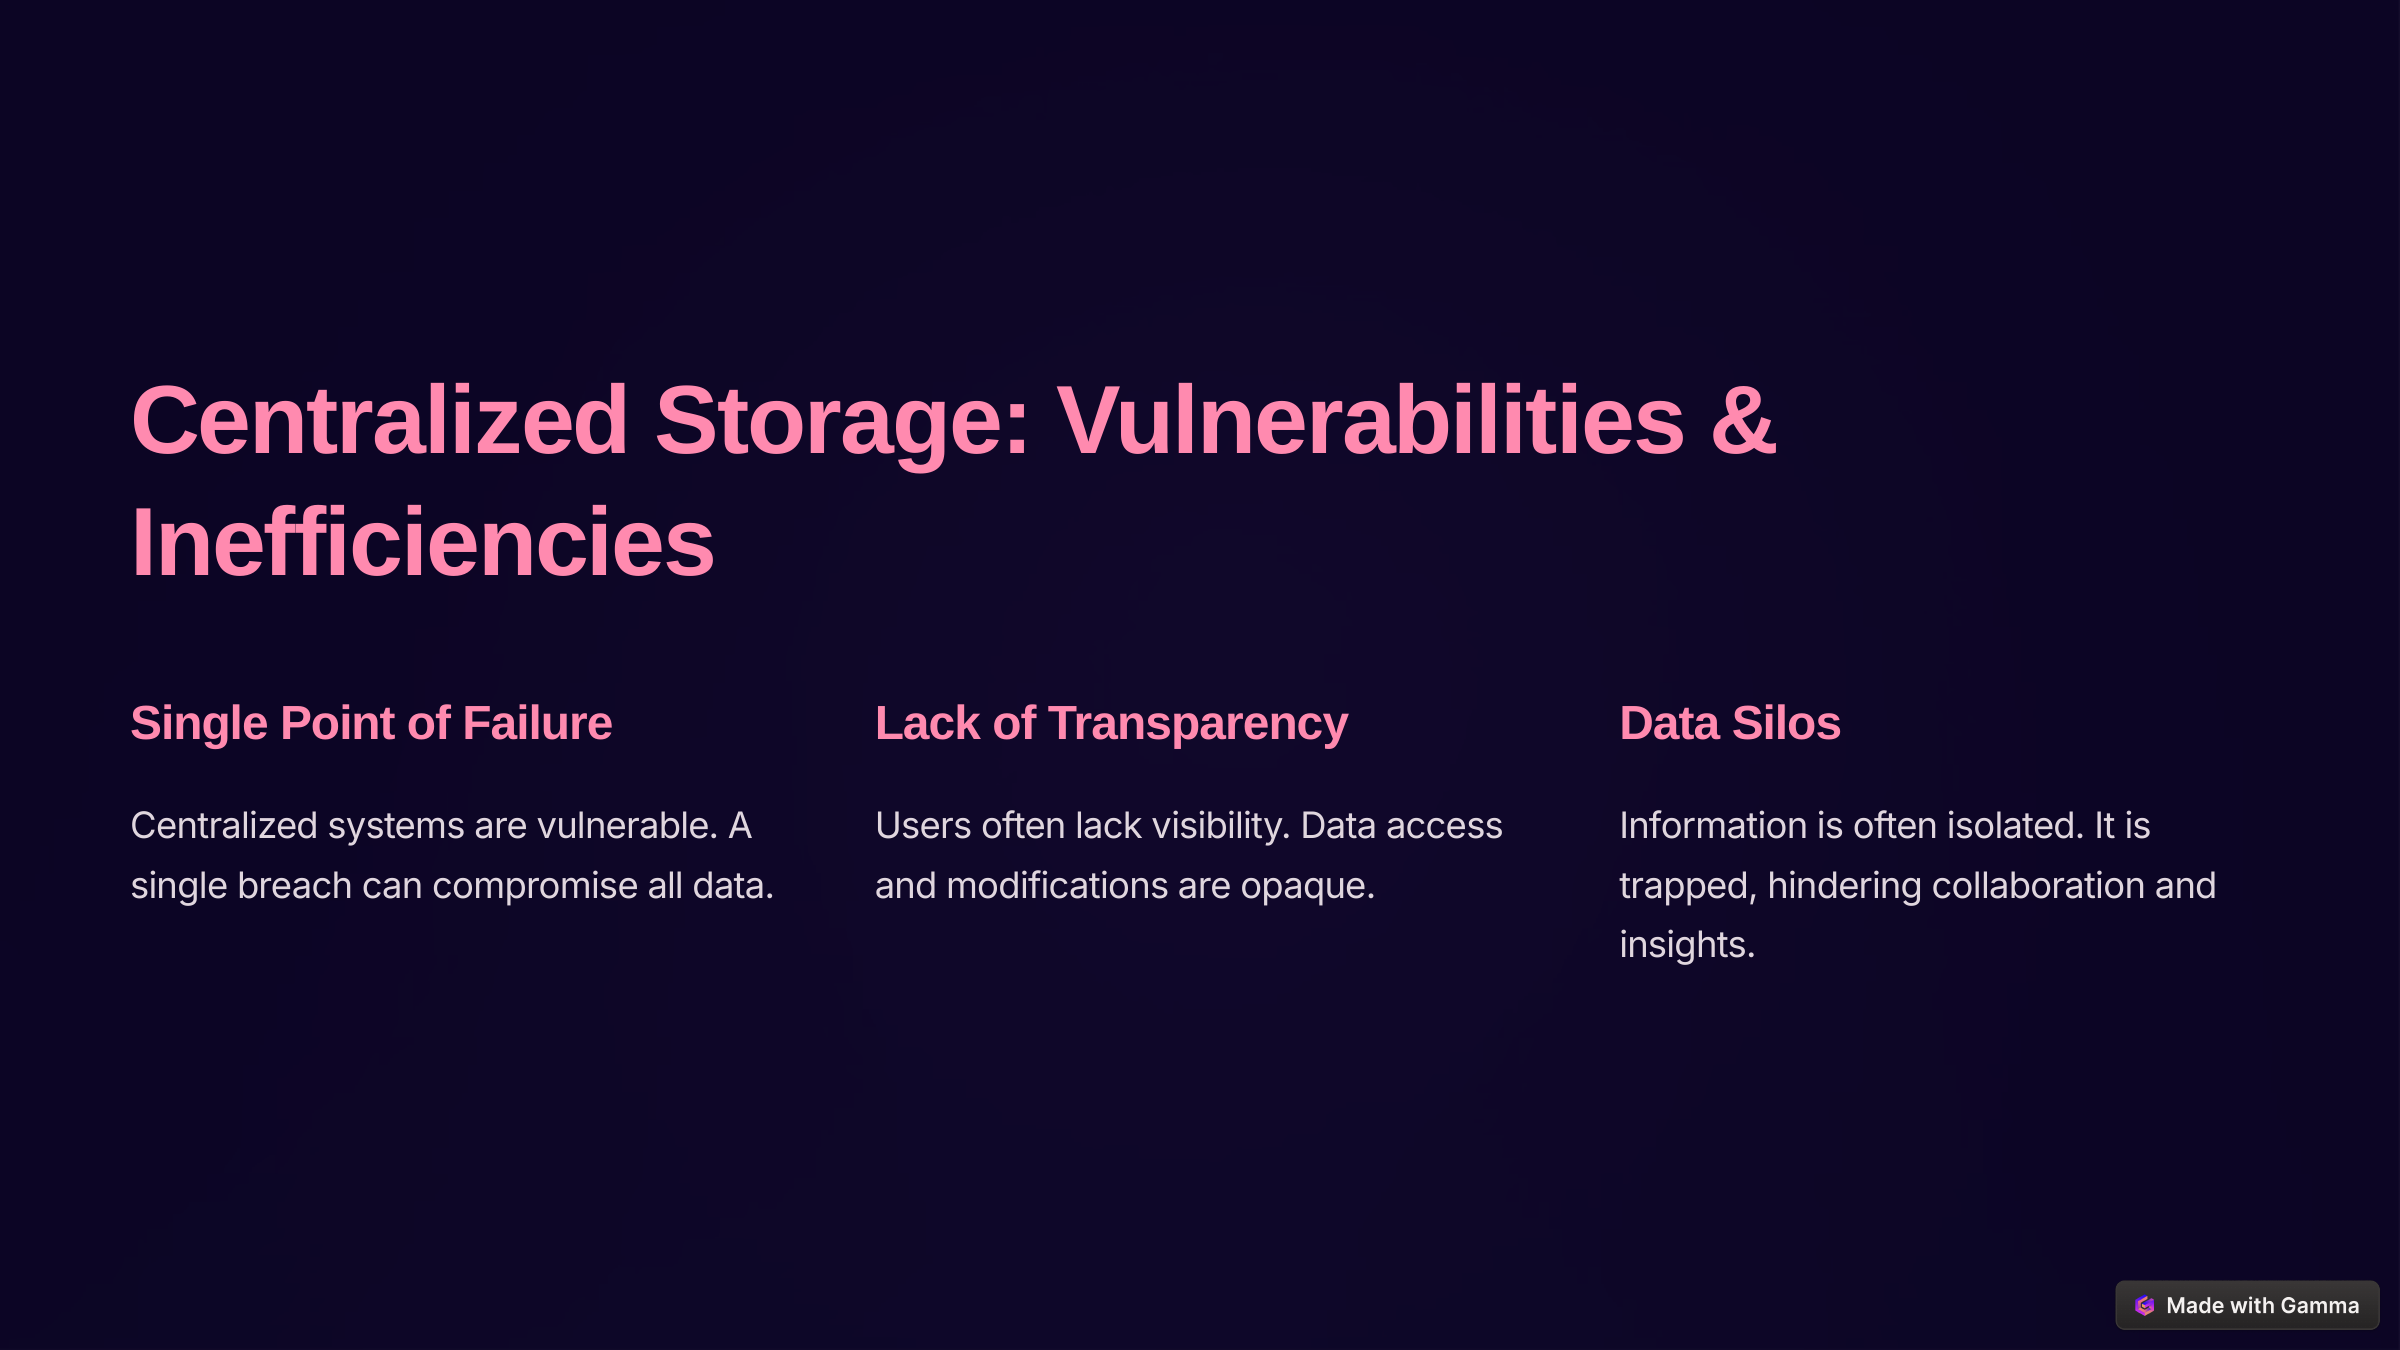

Centralized Storage: Vulnerabilities & Inefficiencies
Single Point of Failure
Lack of Transparency
Data Silos
Centralized systems are vulnerable. A single breach can compromise all data.
Users often lack visibility. Data access and modifications are opaque.
Information is often isolated. It is trapped, hindering collaboration and insights.